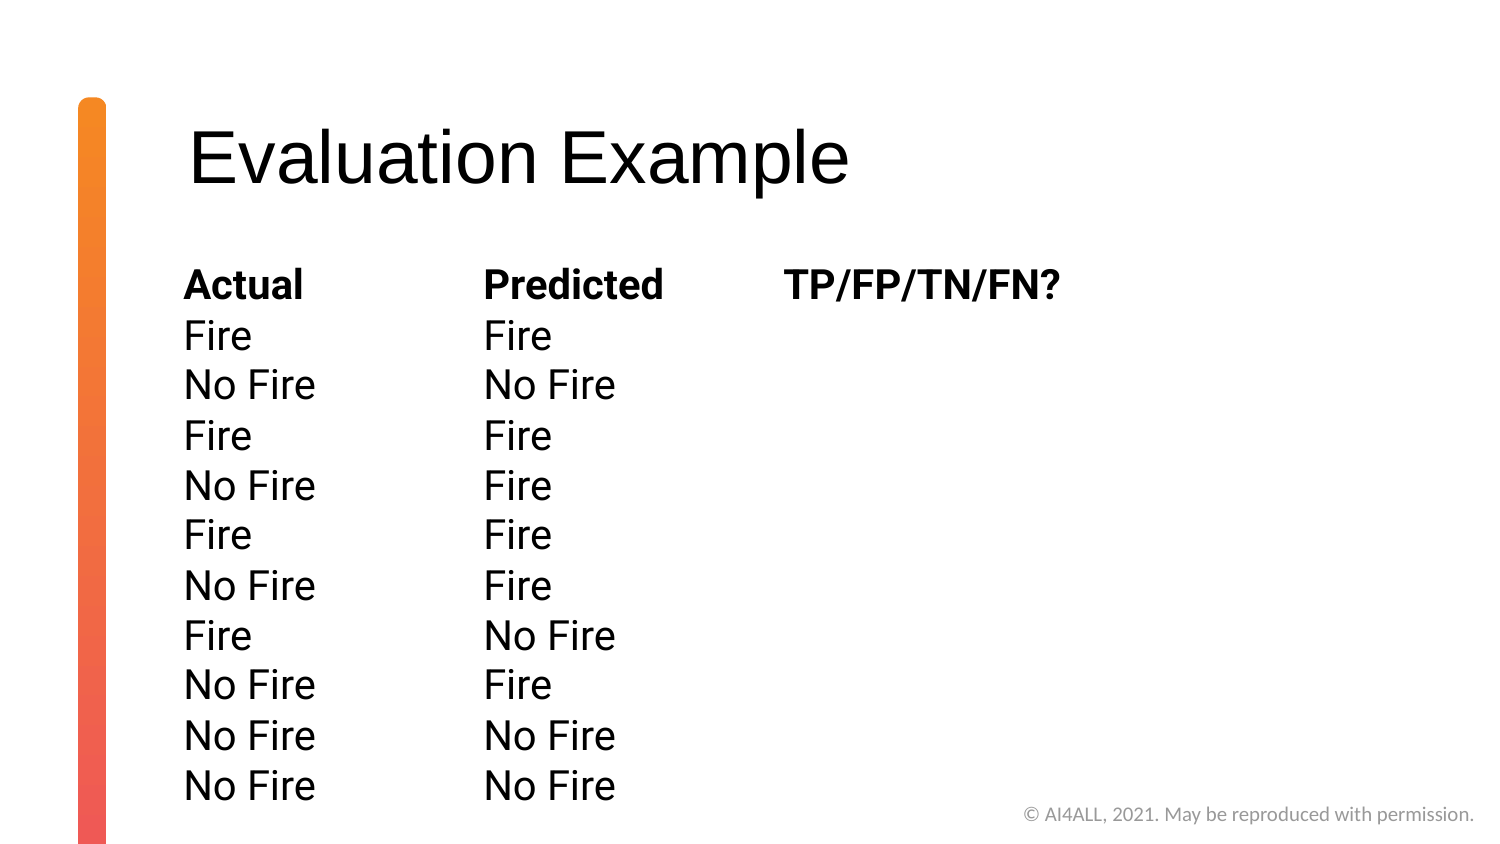

# Evaluation Example
Actual 		Predicted 	TP/FP/TN/FN?
Fire 		Fire
No Fire 		No Fire
Fire 		Fire
No Fire 		Fire
Fire 		Fire
No Fire		Fire
Fire 		No Fire
No Fire		Fire
No Fire 		No Fire
No Fire		No Fire